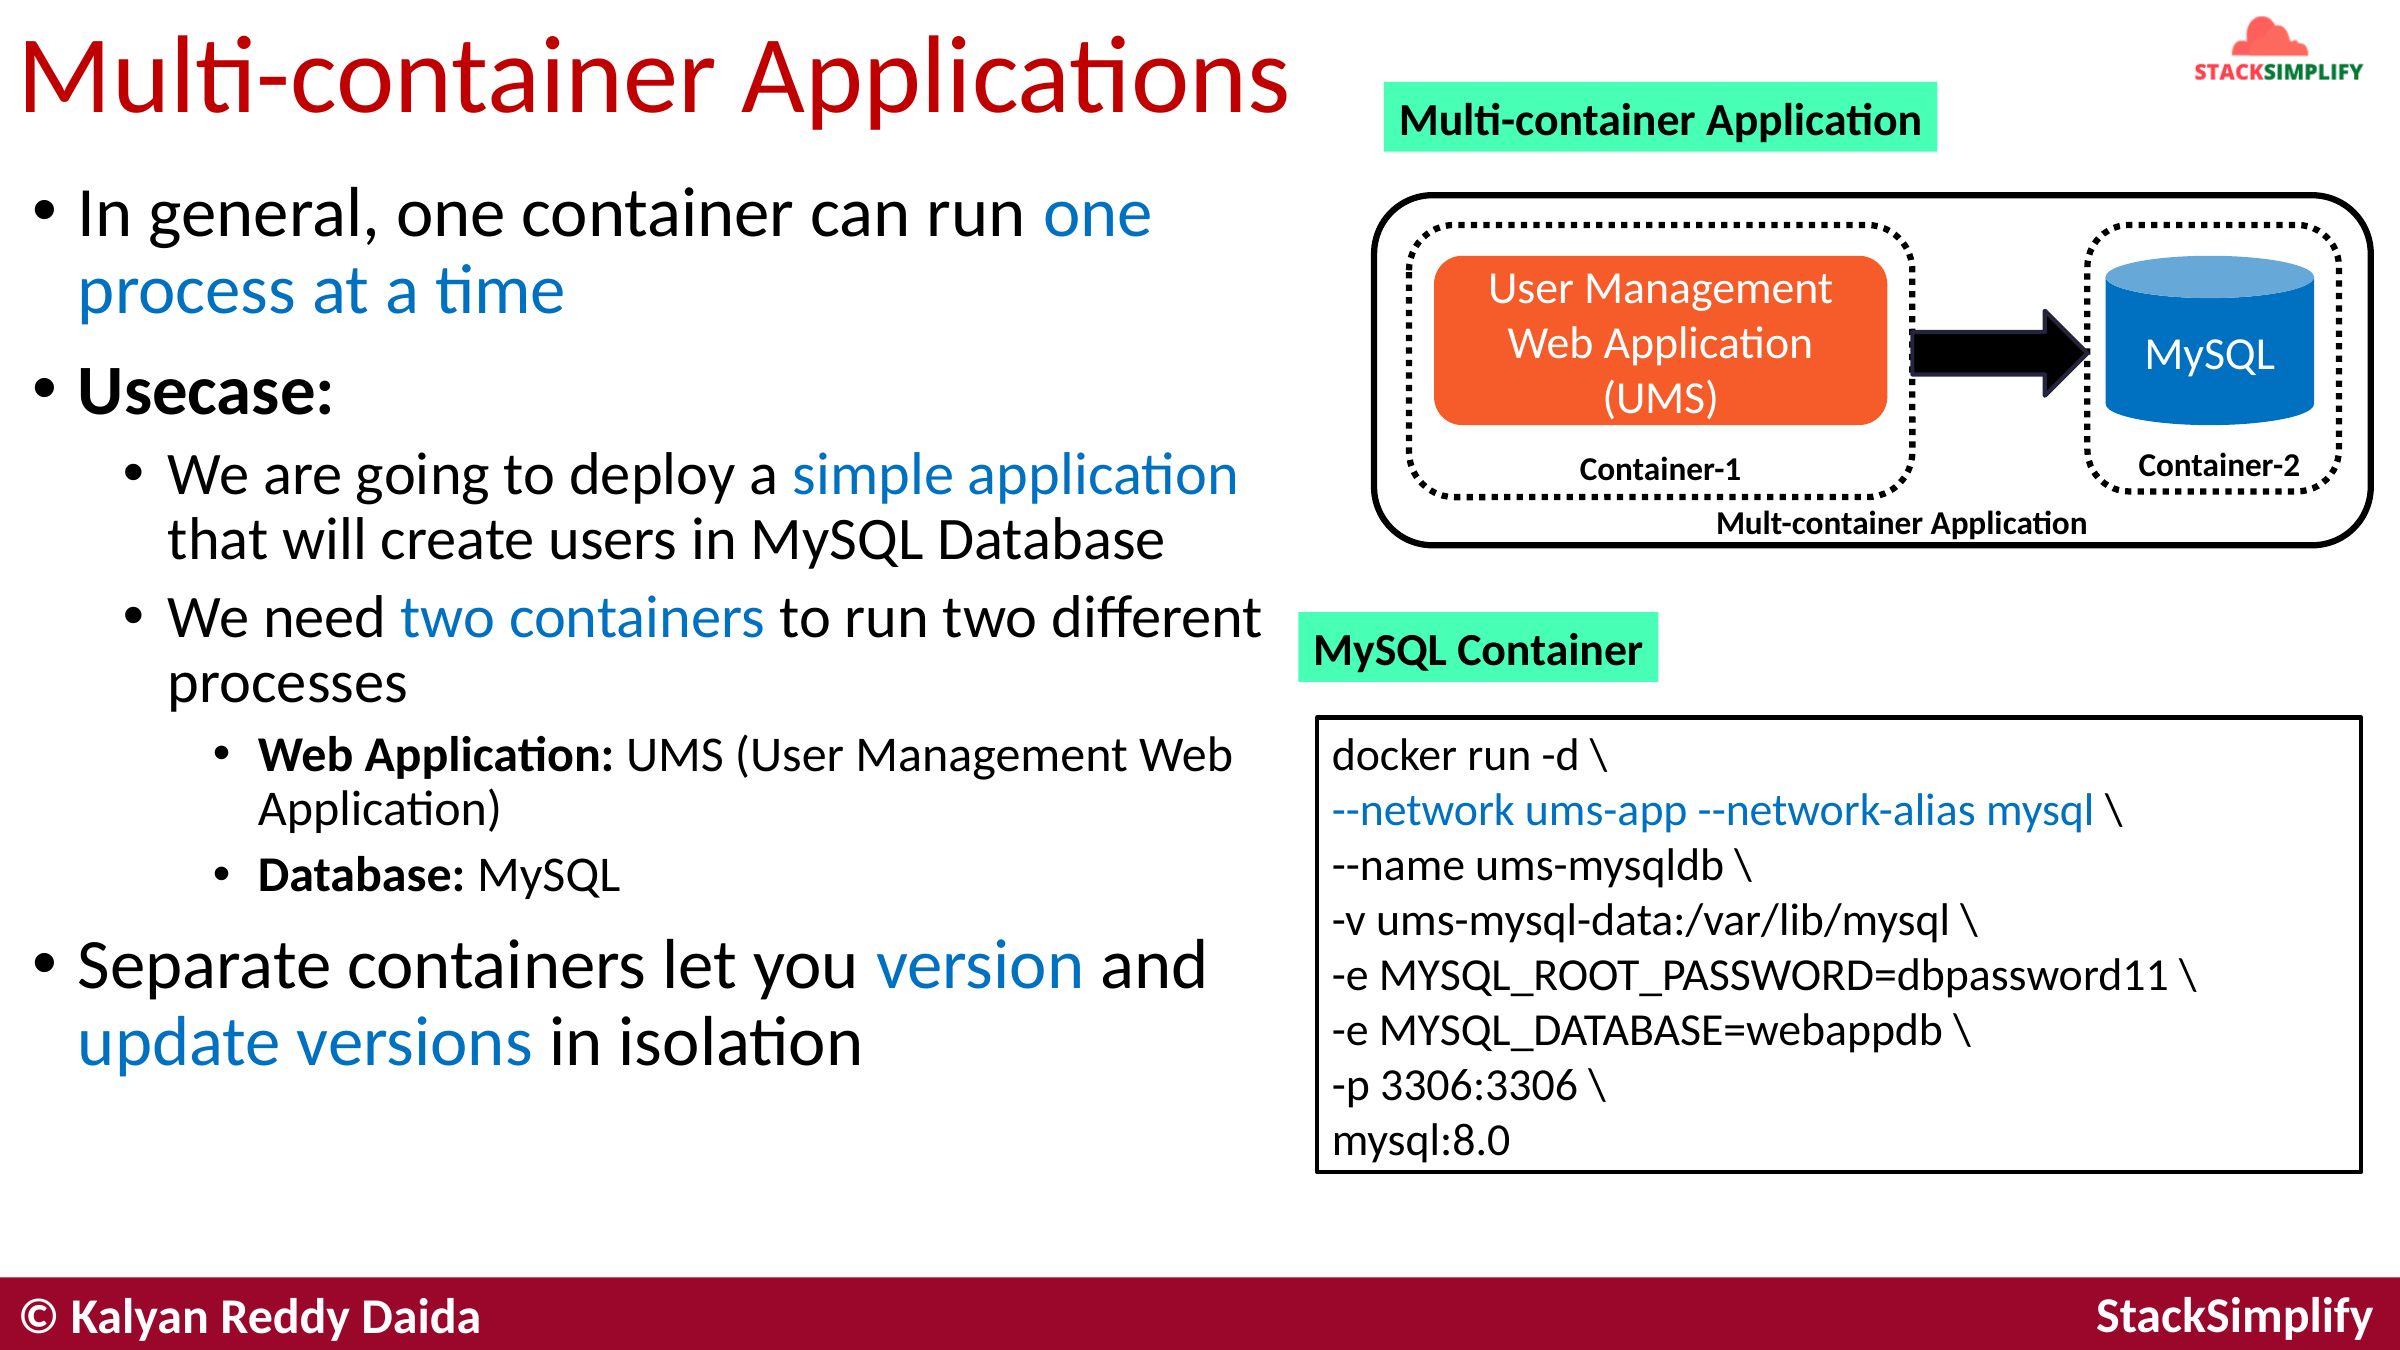

# Multi-container Applications
Multi-container Application
In general, one container can run one process at a time
Usecase:
We are going to deploy a simple application that will create users in MySQL Database
We need two containers to run two different processes
Web Application: UMS (User Management Web Application)
Database: MySQL
Separate containers let you version and update versions in isolation

User Management Web Application
(UMS)
MySQL

Container-2
Container-1
Mult-container Application
MySQL Container
docker run -d \
--network ums-app --network-alias mysql \
--name ums-mysqldb \
-v ums-mysql-data:/var/lib/mysql \
-e MYSQL_ROOT_PASSWORD=dbpassword11 \
-e MYSQL_DATABASE=webappdb \
-p 3306:3306 \
mysql:8.0
© Kalyan Reddy Daida